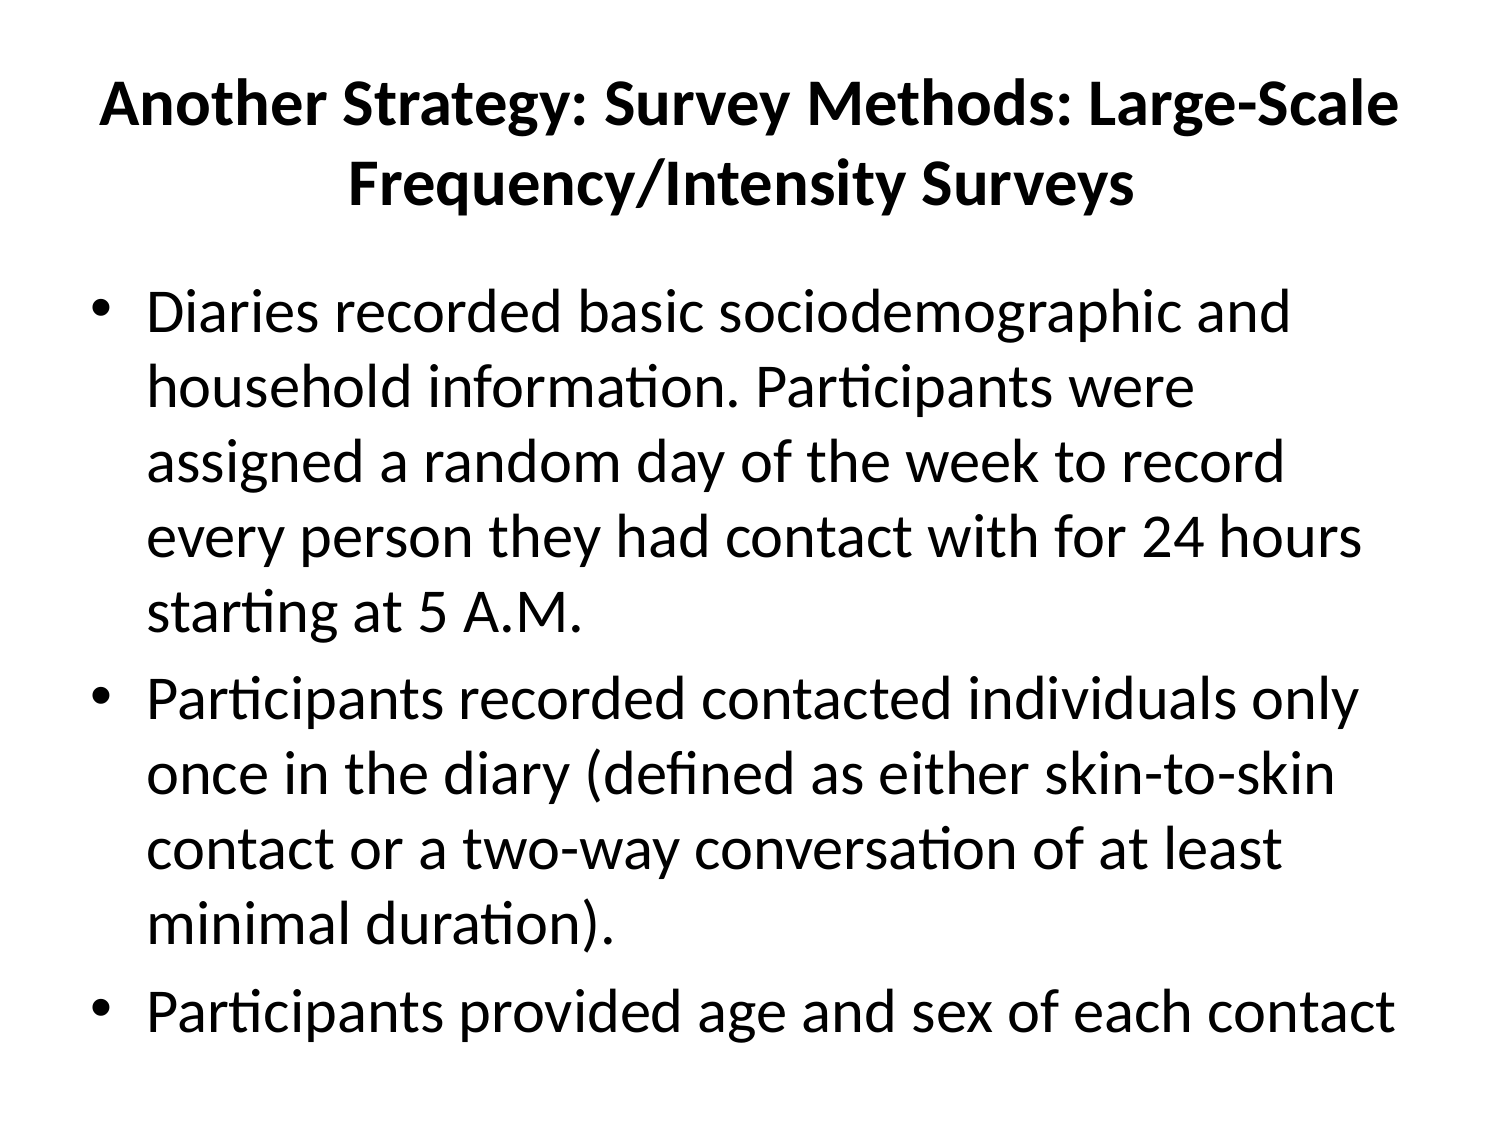

# Another Strategy: Survey Methods: Large-Scale Frequency/Intensity Surveys
Diaries recorded basic sociodemographic and household information. Participants were assigned a random day of the week to record every person they had contact with for 24 hours starting at 5 A.M.
Participants recorded contacted individuals only once in the diary (defined as either skin-to-skin contact or a two-way conversation of at least minimal duration).
Participants provided age and sex of each contact